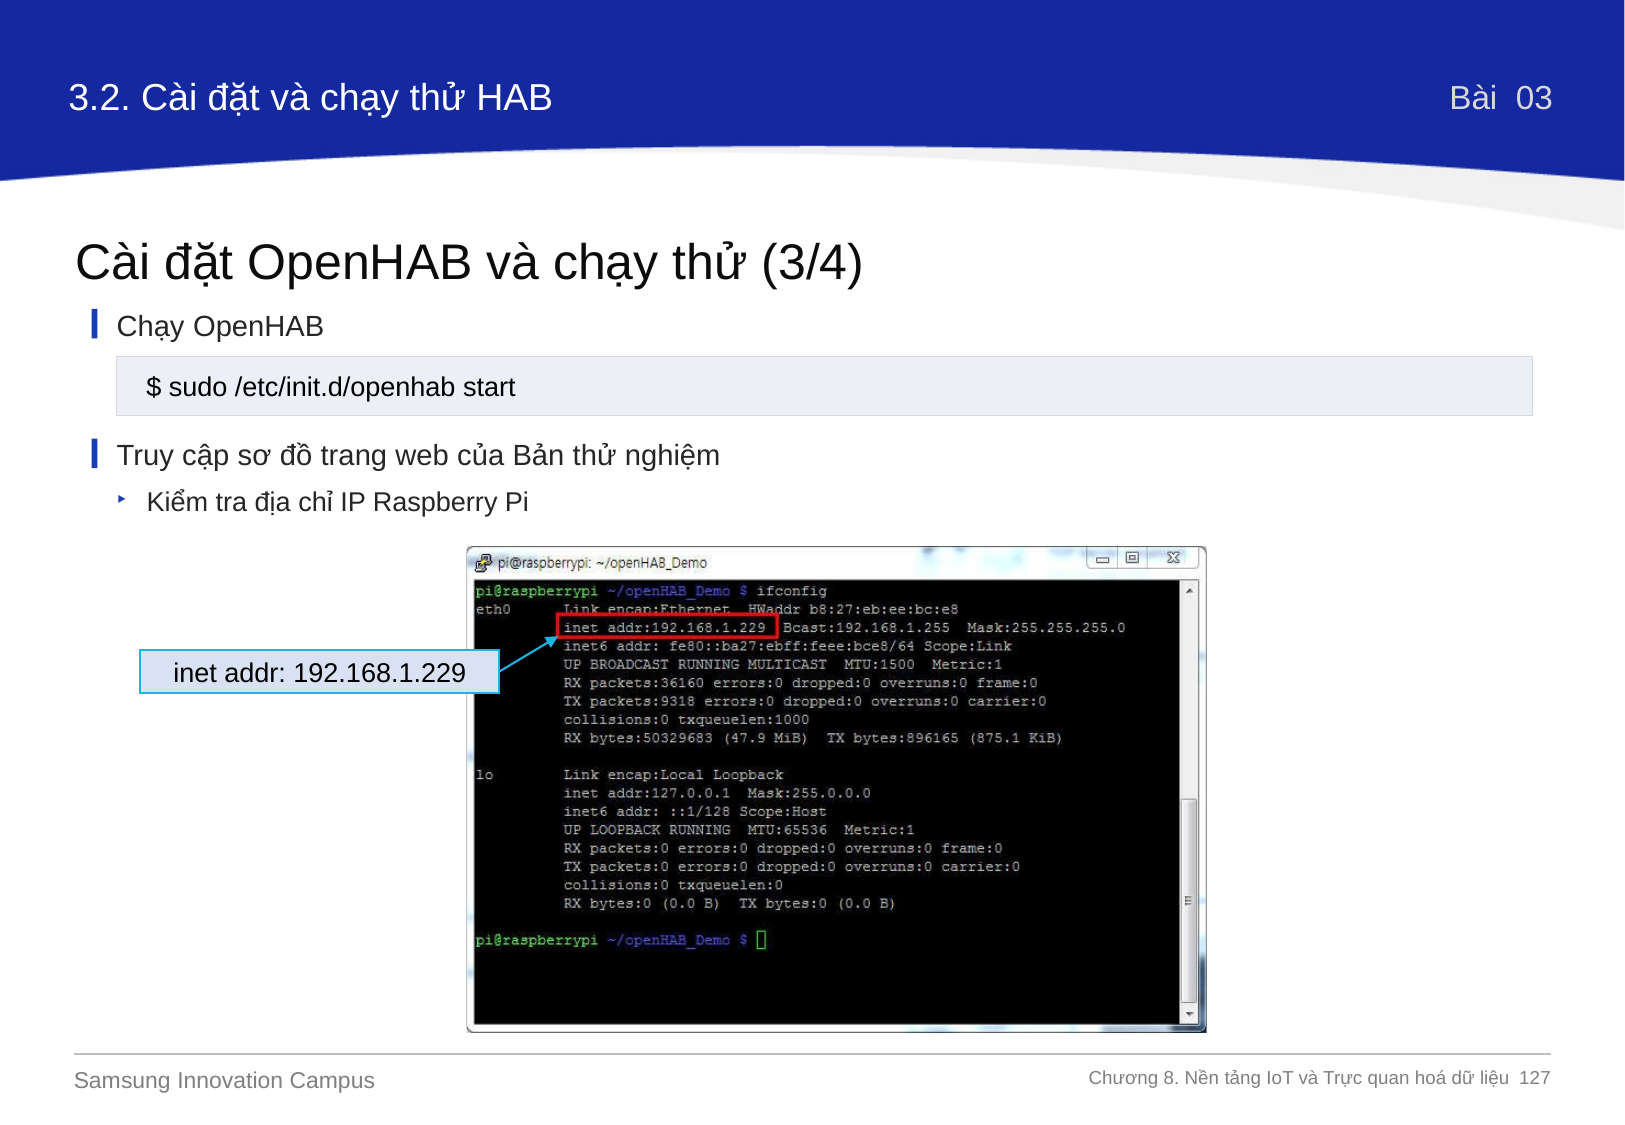

3.2. Cài đặt và chạy thử HAB
Bài  03
Cài đặt OpenHAB và chạy thử (3/4)
Chạy OpenHAB

$ sudo /etc/init.d/openhab start
Truy cập sơ đồ trang web của Bản thử nghiệm

Kiểm tra địa chỉ IP Raspberry Pi

inet addr: 192.168.1.229